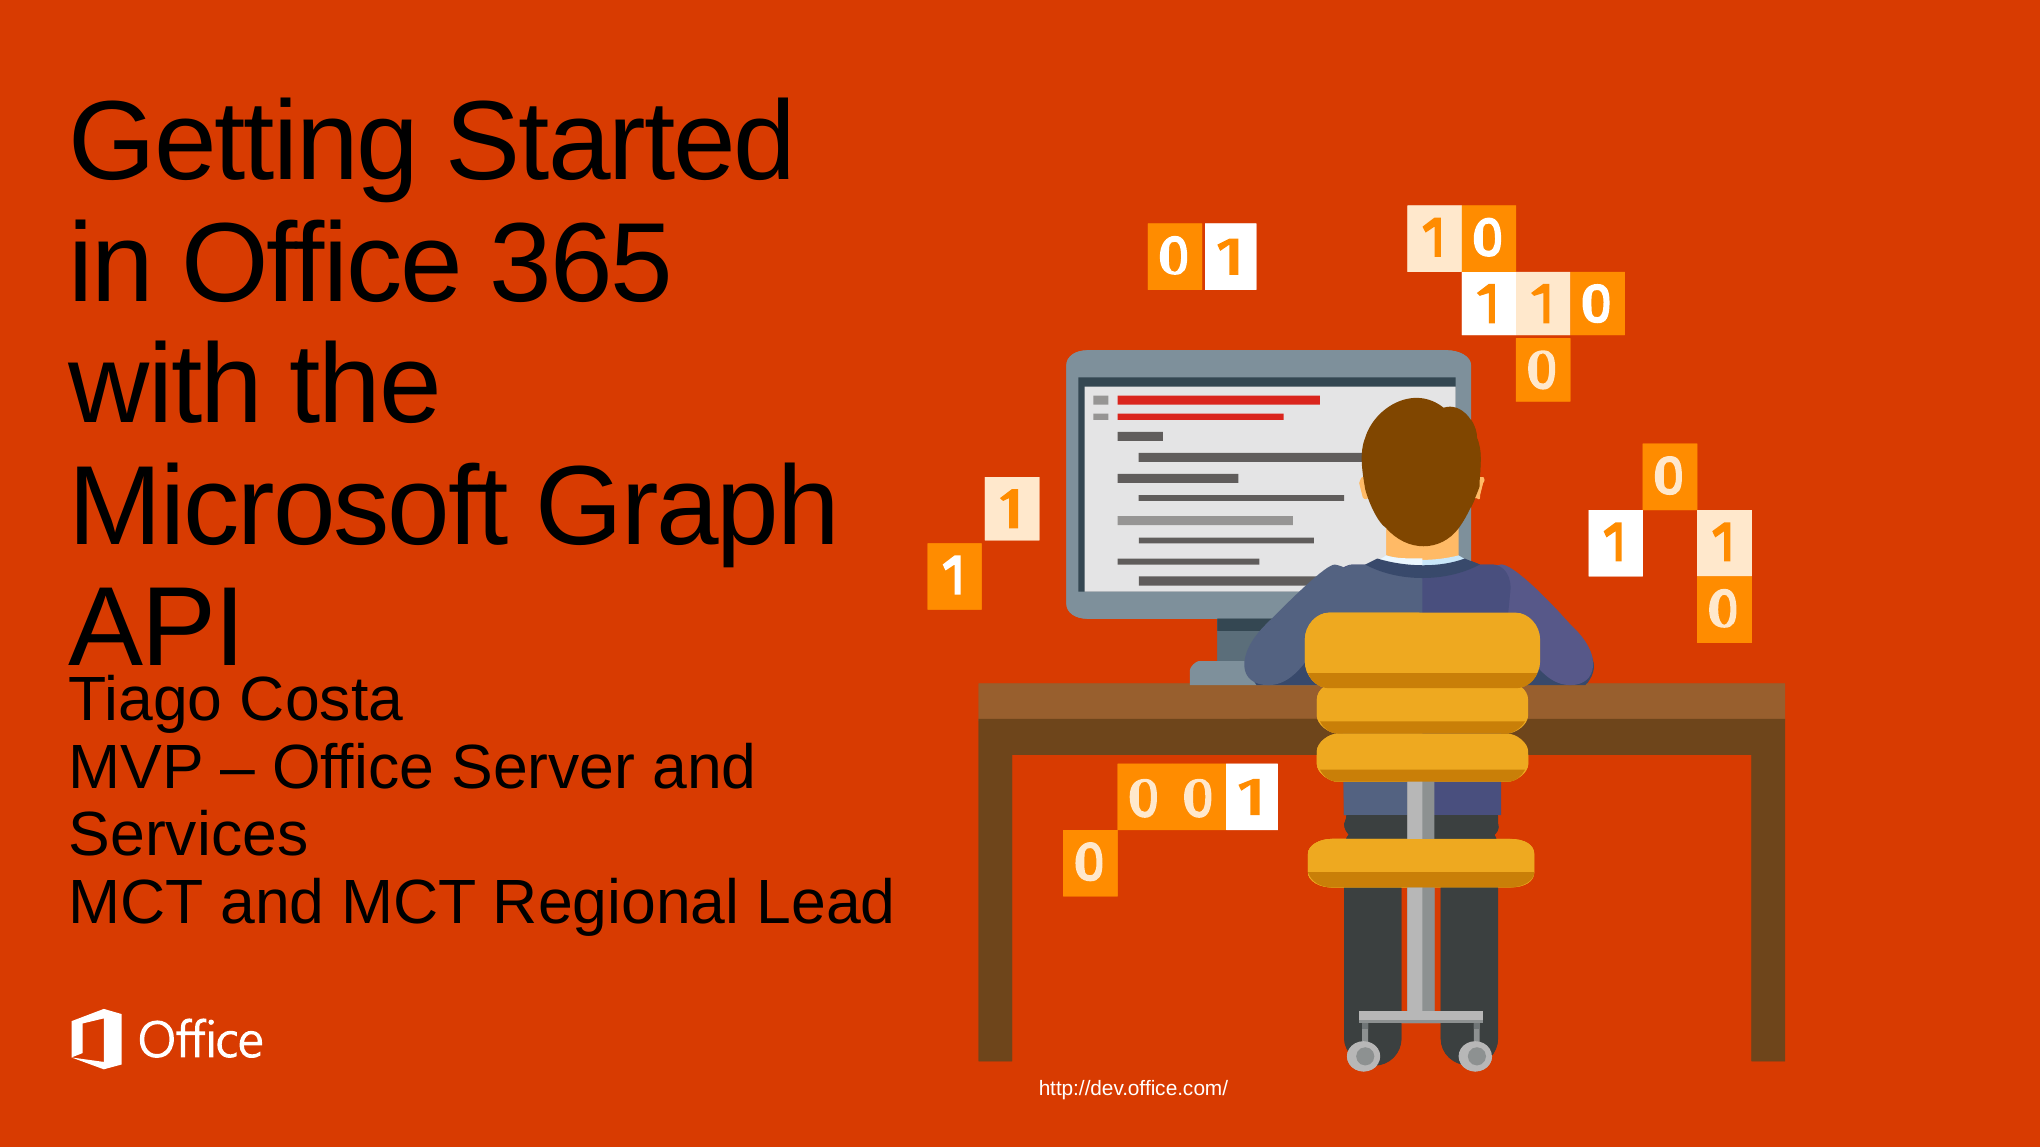

# Getting Started in Office 365 with the Microsoft Graph API

Tiago Costa
MVP – Office Server and Services
MCT and MCT Regional Lead